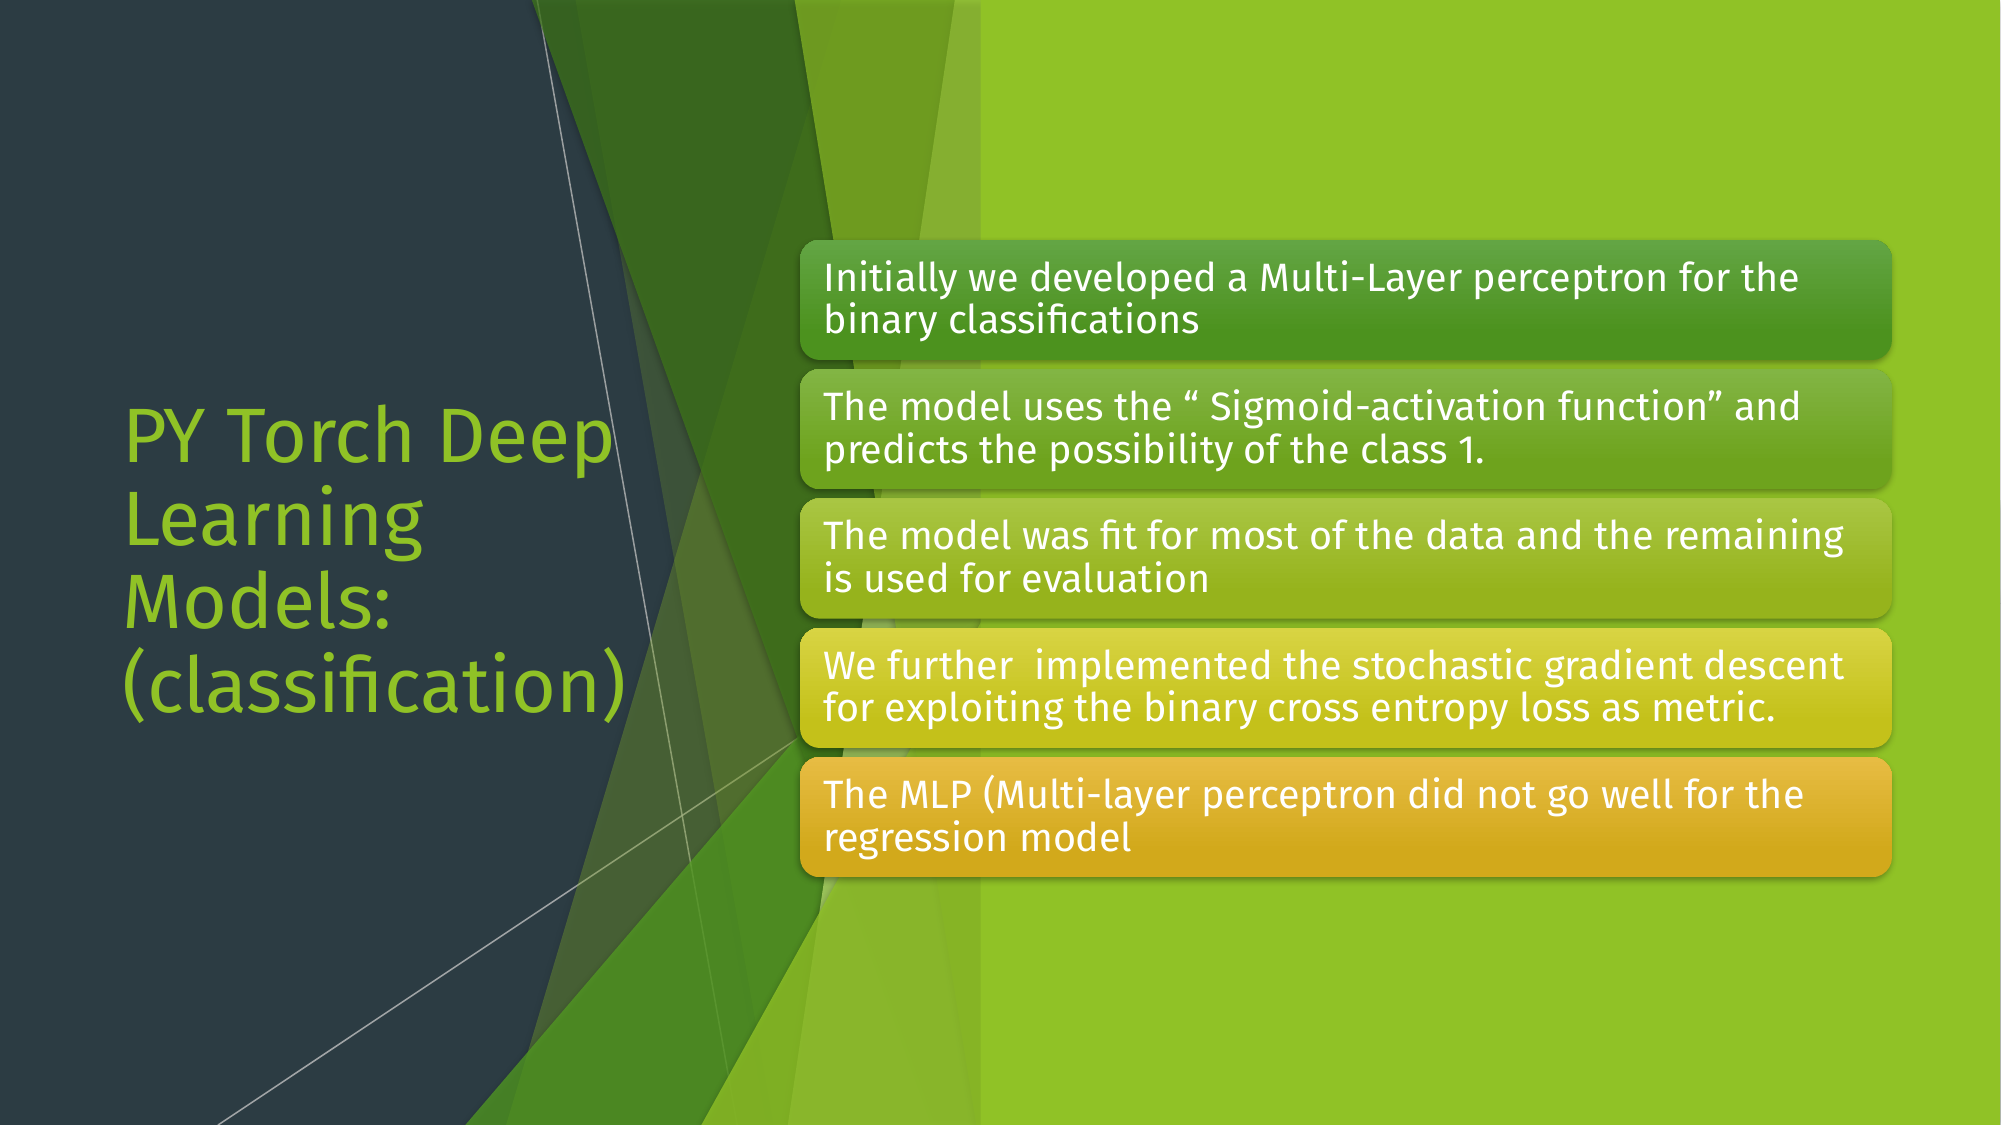

Initially we developed a Multi-Layer perceptron for the binary classifications
The model uses the “ Sigmoid-activation function” and predicts the possibility of the class 1.
The model was fit for most of the data and the remaining is used for evaluation
We further  implemented the stochastic gradient descent for exploiting the binary cross entropy loss as metric.
The MLP (Multi-layer perceptron did not go well for the regression model
# PY Torch Deep Learning Models: (classification)